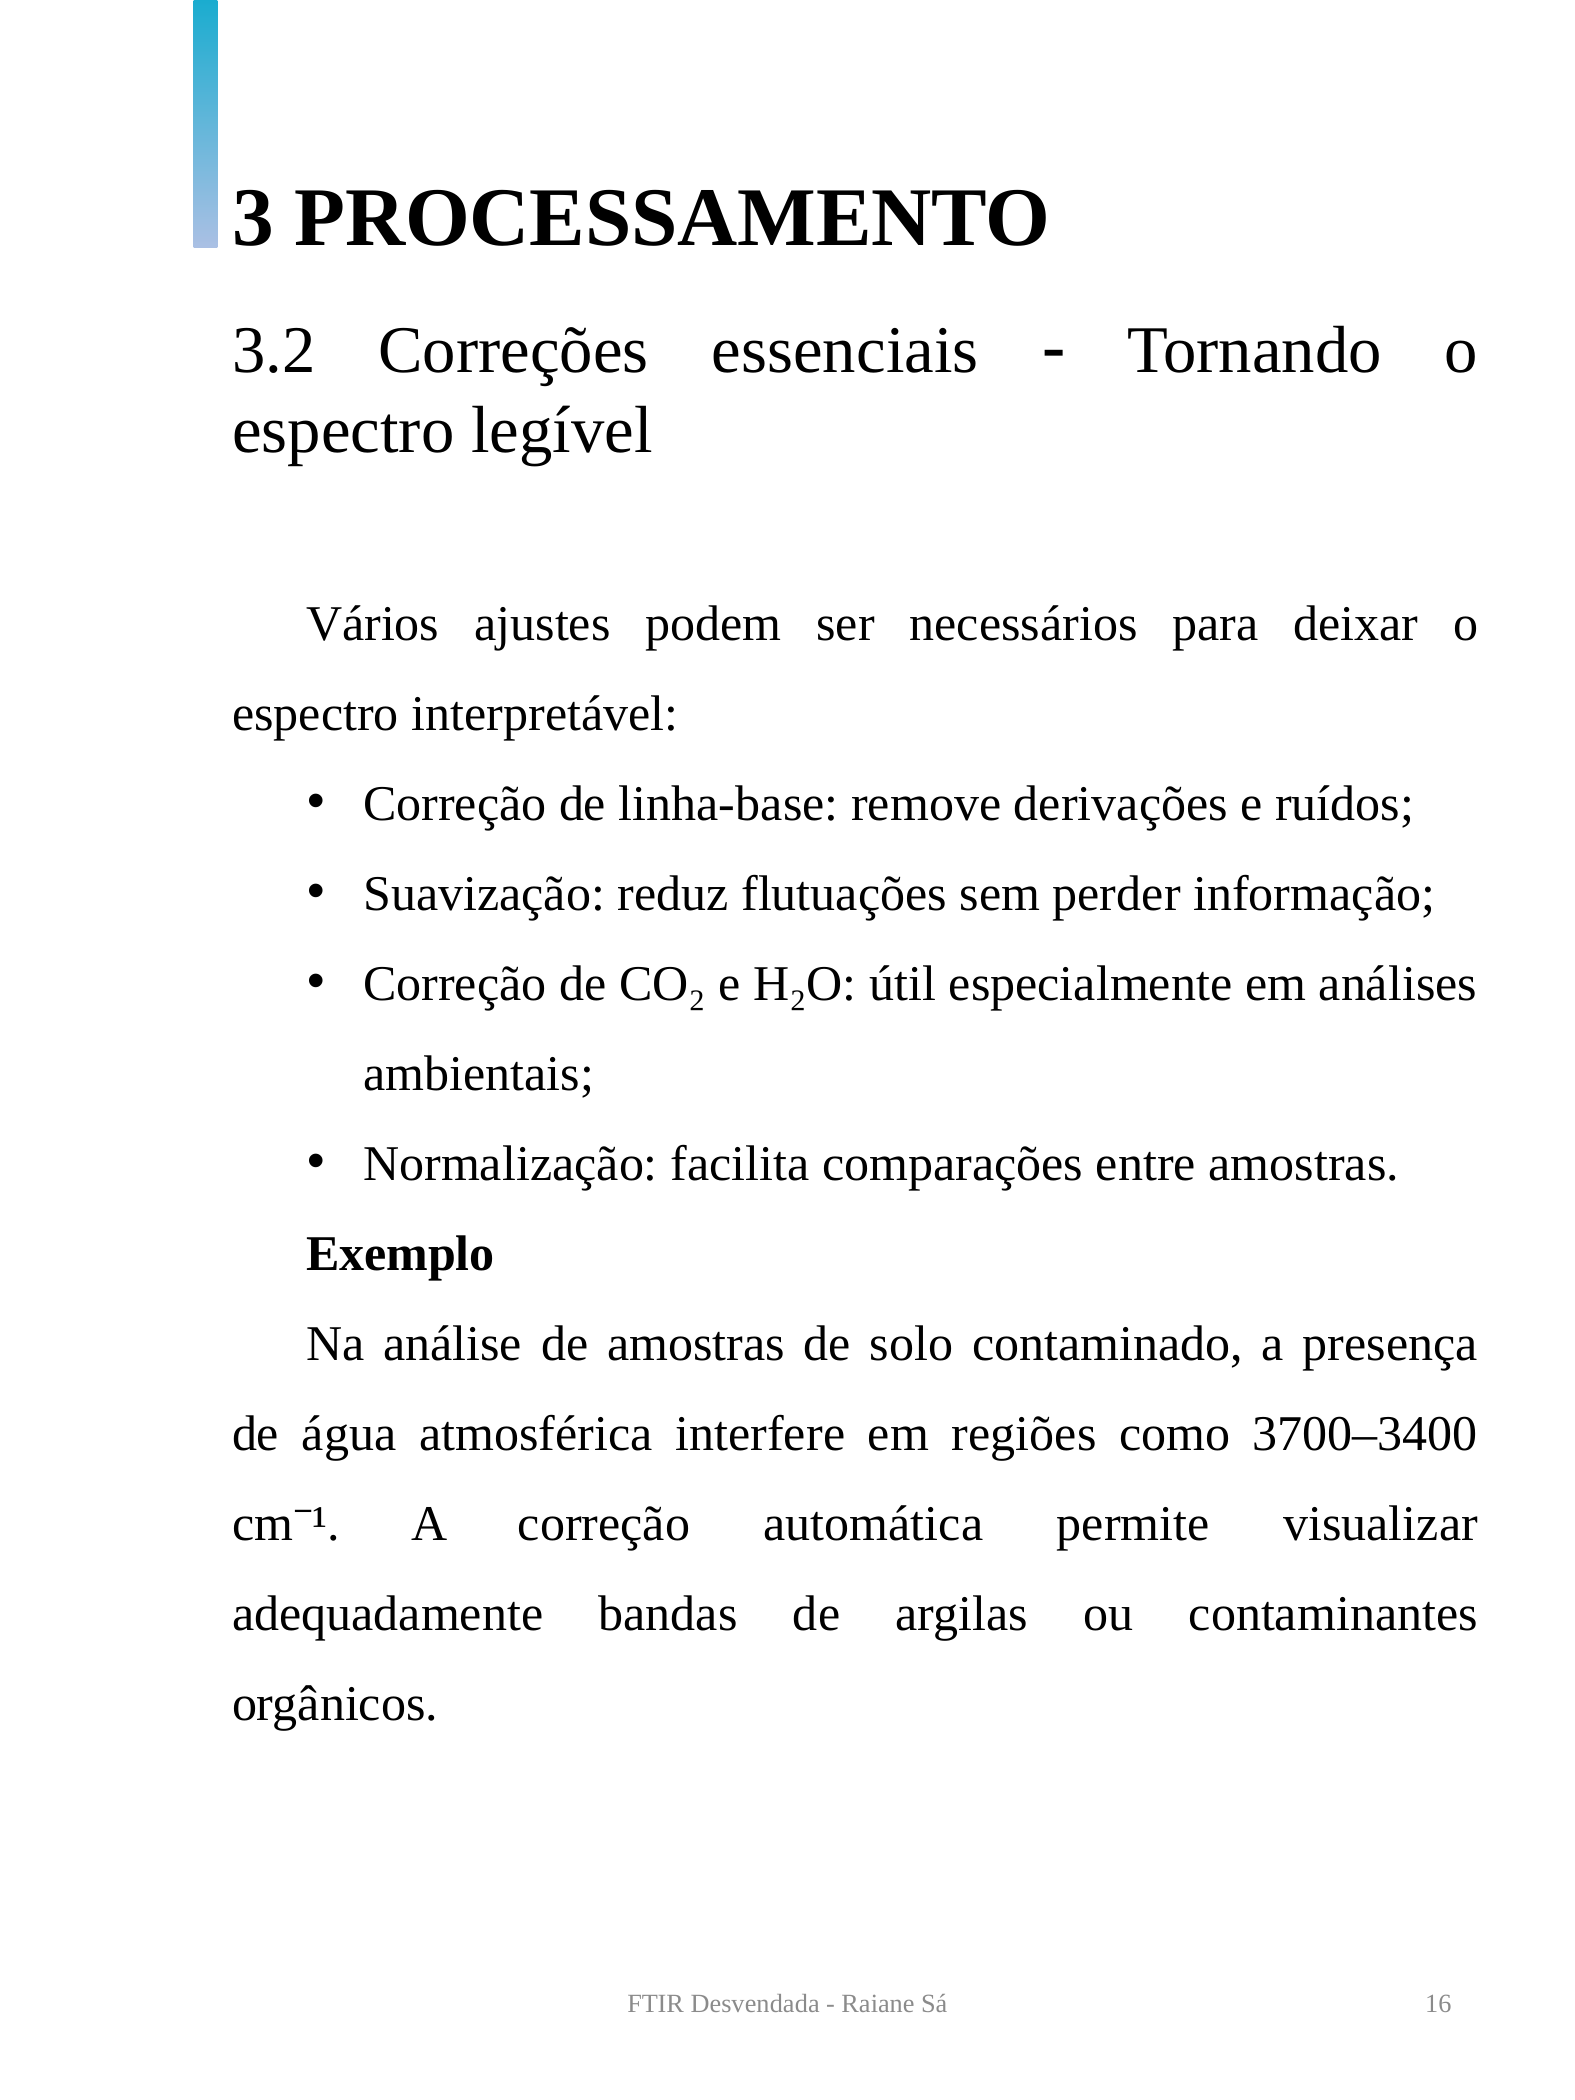

3 PROCESSAMENTO
3.2 Correções essenciais − Tornando o espectro legível
Vários ajustes podem ser necessários para deixar o espectro interpretável:
Correção de linha-base: remove derivações e ruídos;
Suavização: reduz flutuações sem perder informação;
Correção de CO₂ e H₂O: útil especialmente em análises ambientais;
Normalização: facilita comparações entre amostras.
Exemplo
Na análise de amostras de solo contaminado, a presença de água atmosférica interfere em regiões como 3700–3400 cm⁻¹. A correção automática permite visualizar adequadamente bandas de argilas ou contaminantes orgânicos.
FTIR Desvendada - Raiane Sá
16